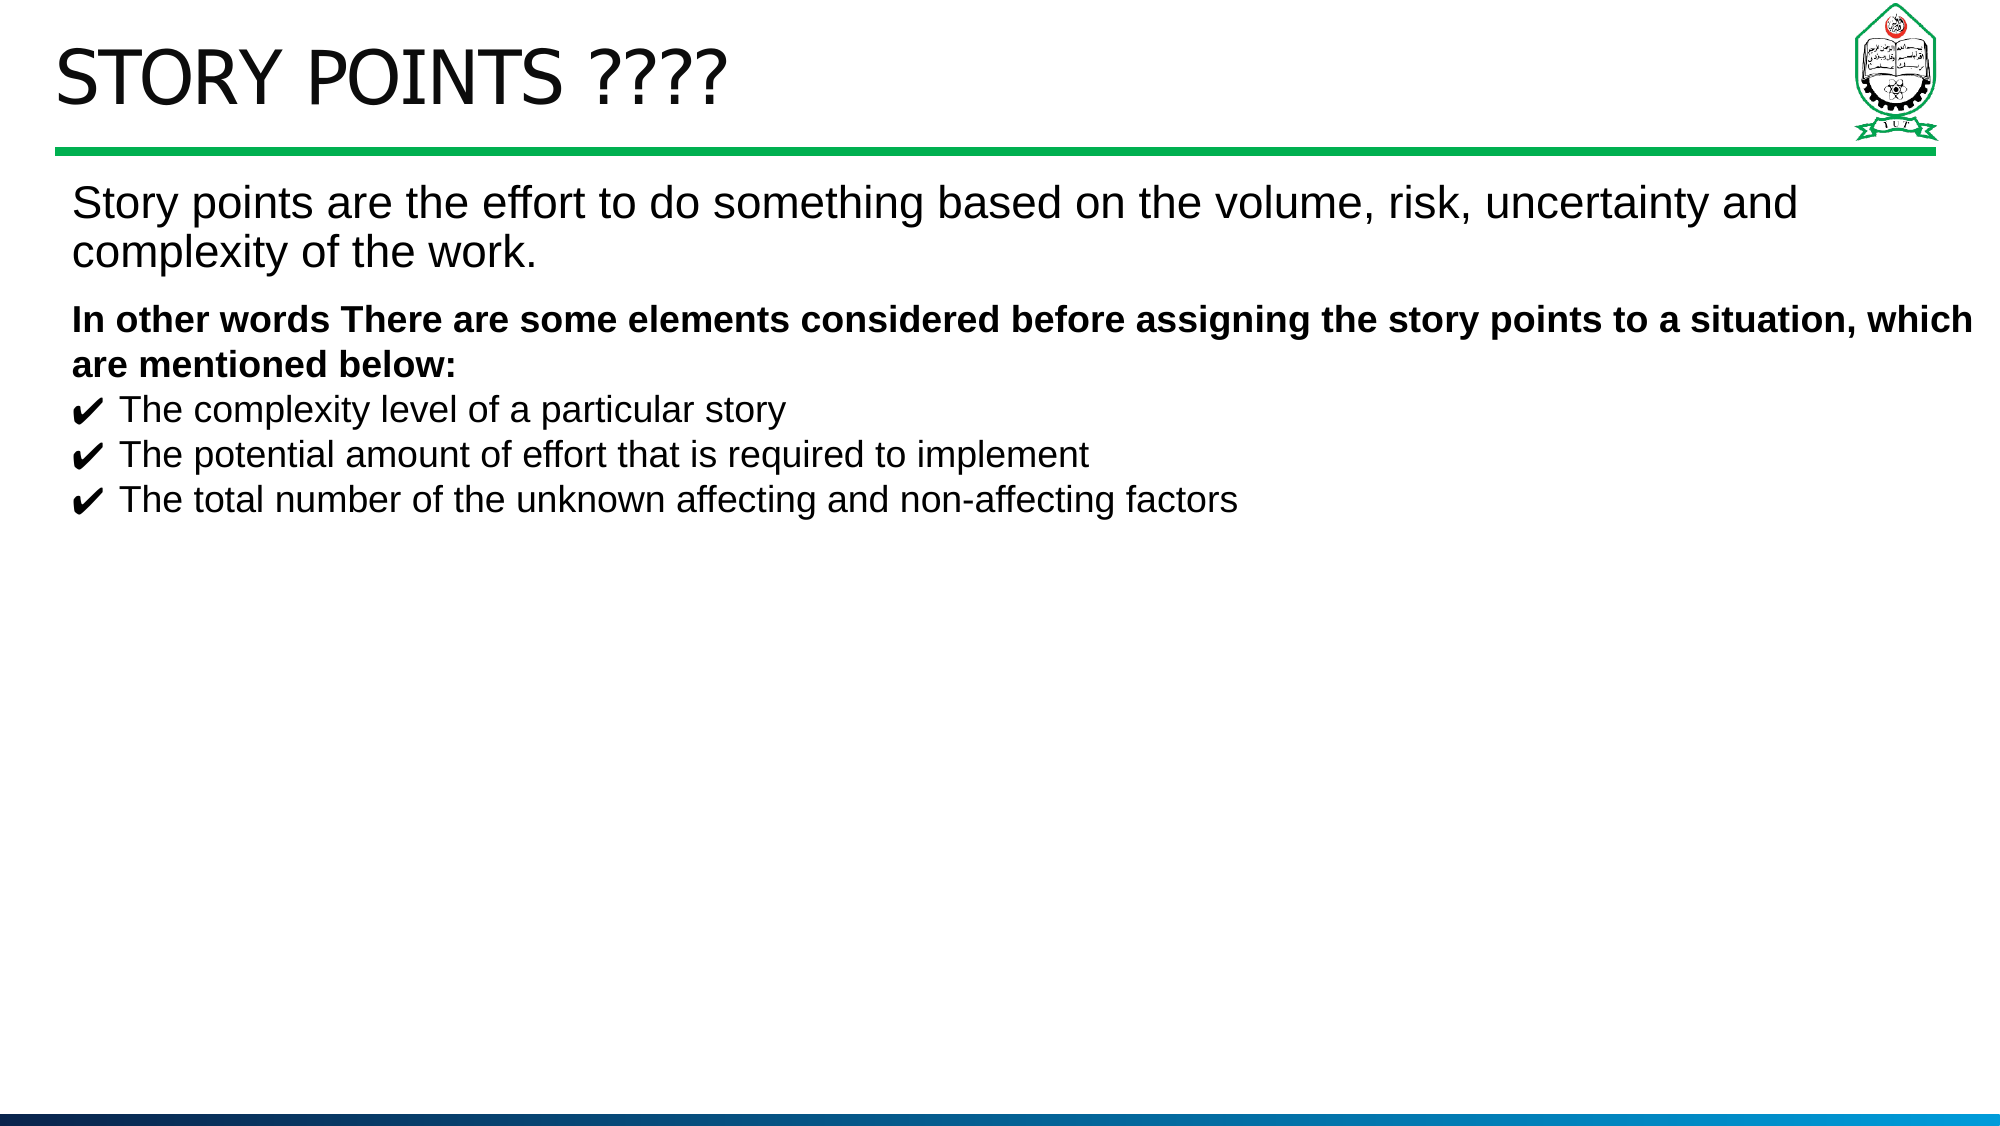

# Story points ????
Story points are the effort to do something based on the volume, risk, uncertainty and complexity of the work.

In other words There are some elements considered before assigning the story points to a situation, which are mentioned below:
The complexity level of a particular story
The potential amount of effort that is required to implement
The total number of the unknown affecting and non-affecting factors